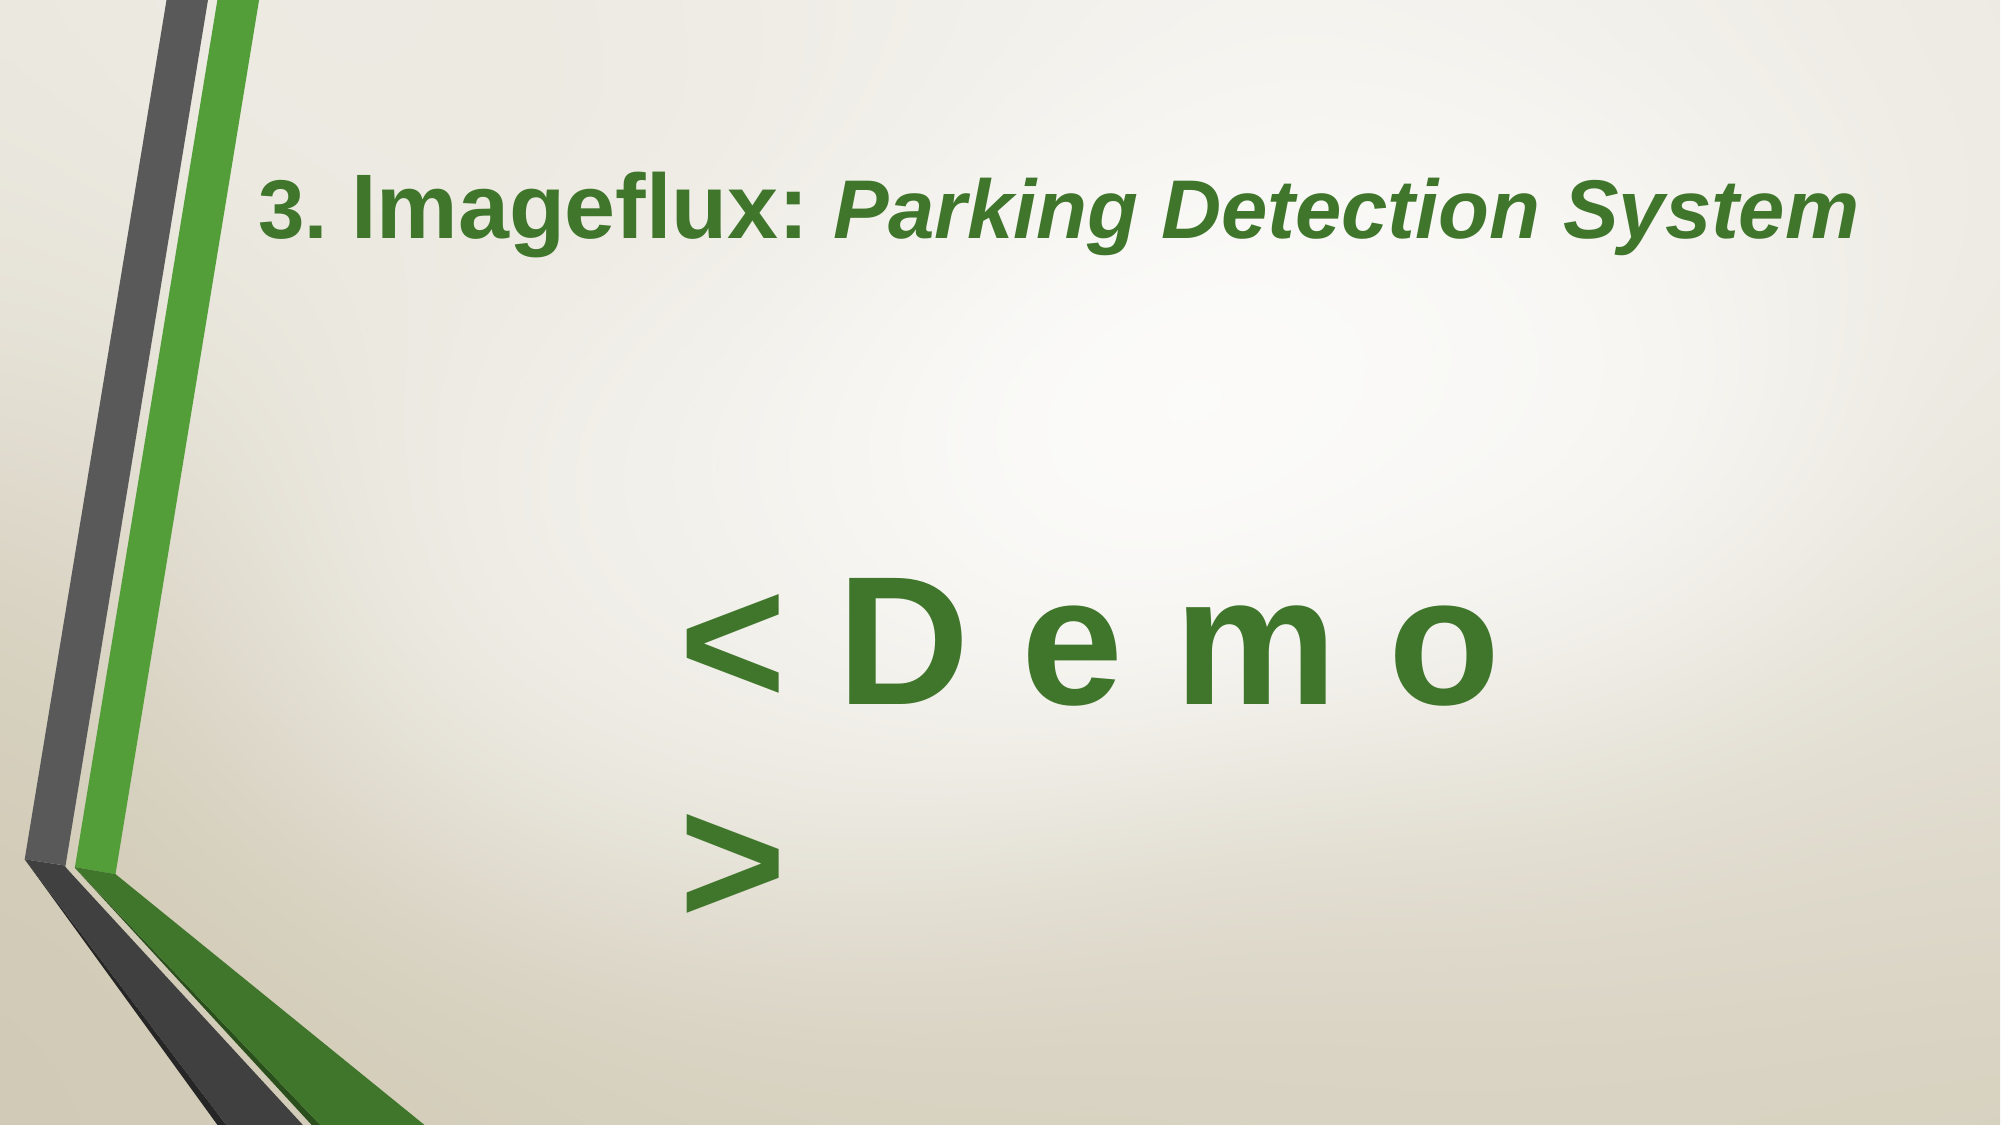

# 3. Imageflux: Parking Detection System

< D e m o >